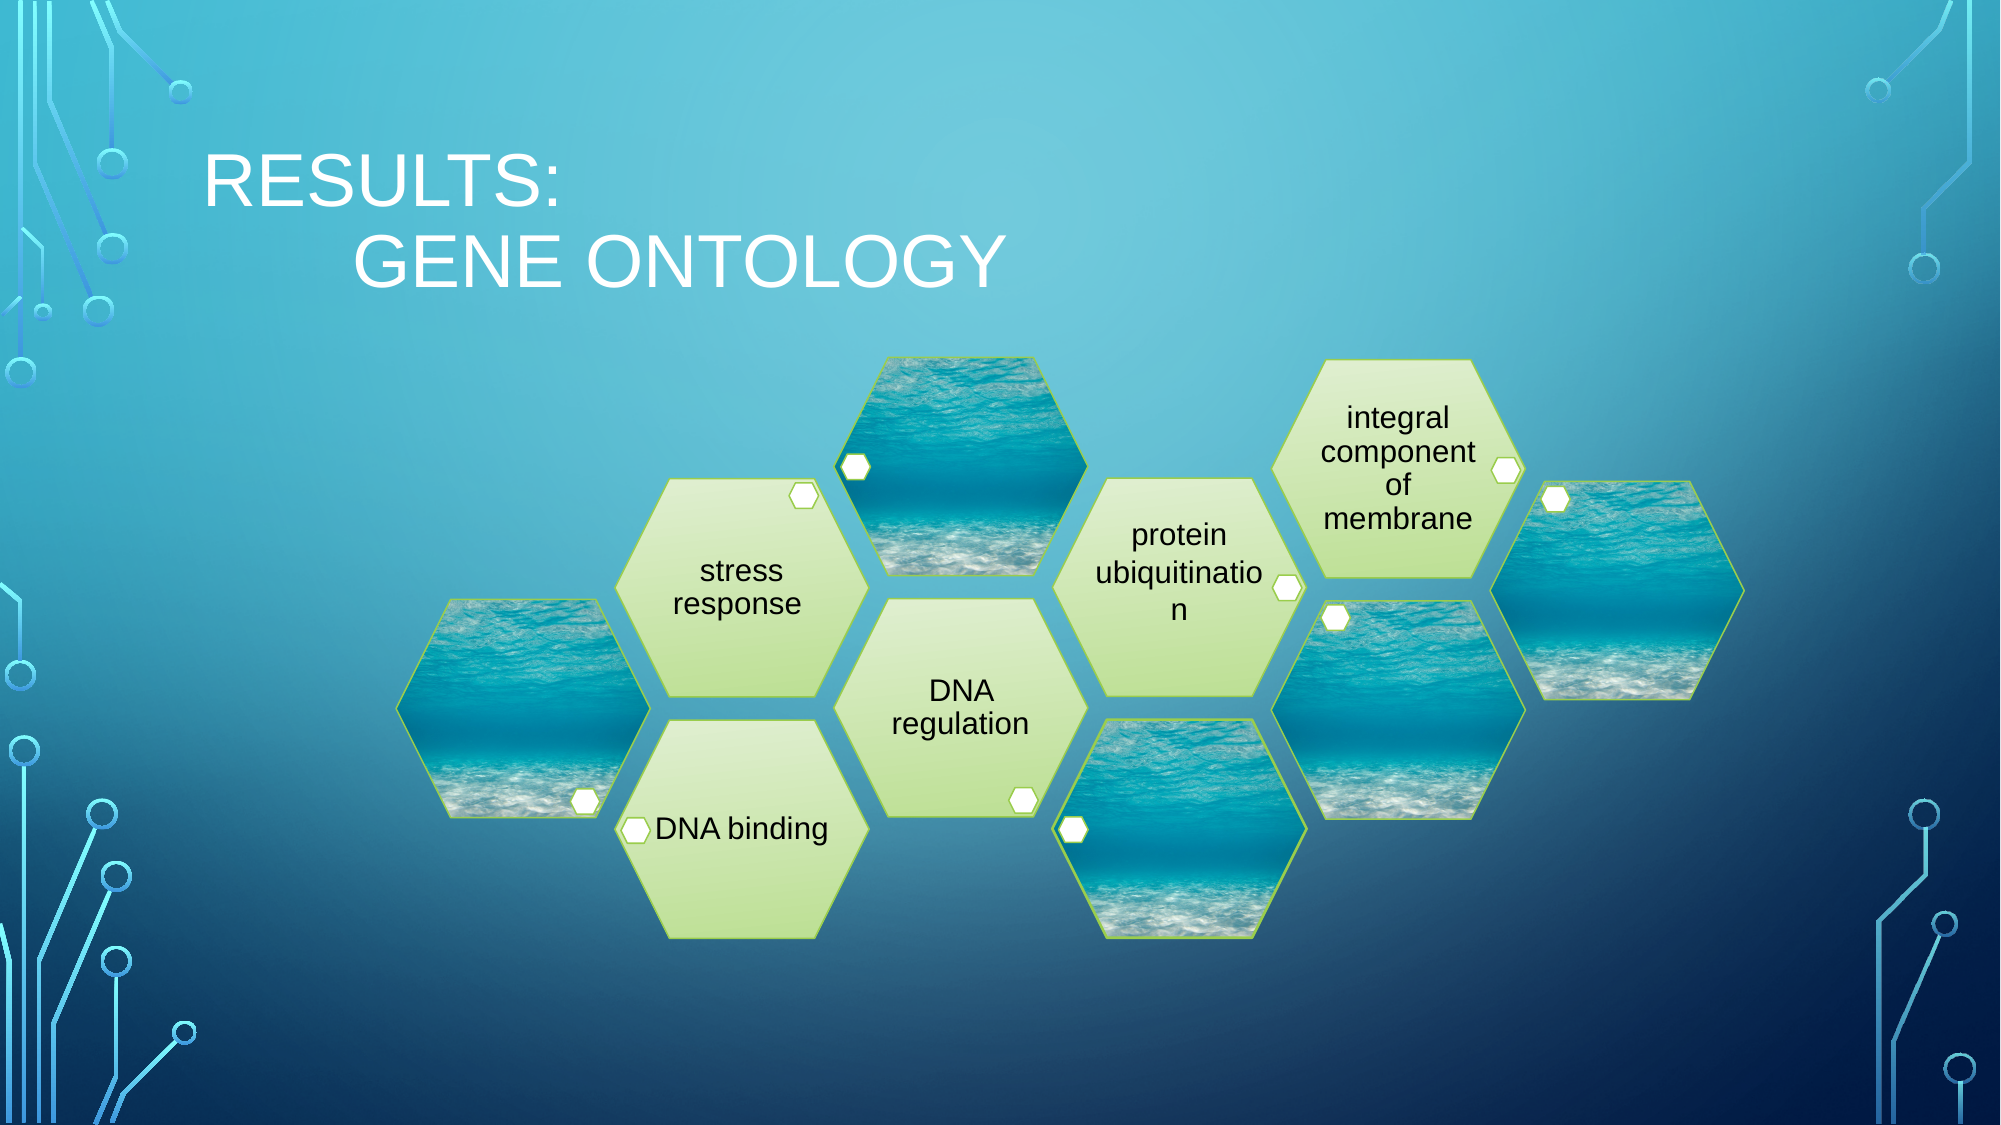

# Results: gene ontology
DNA binding
DNA regulation
stress response
protein ubiquitination

integral component of membrane